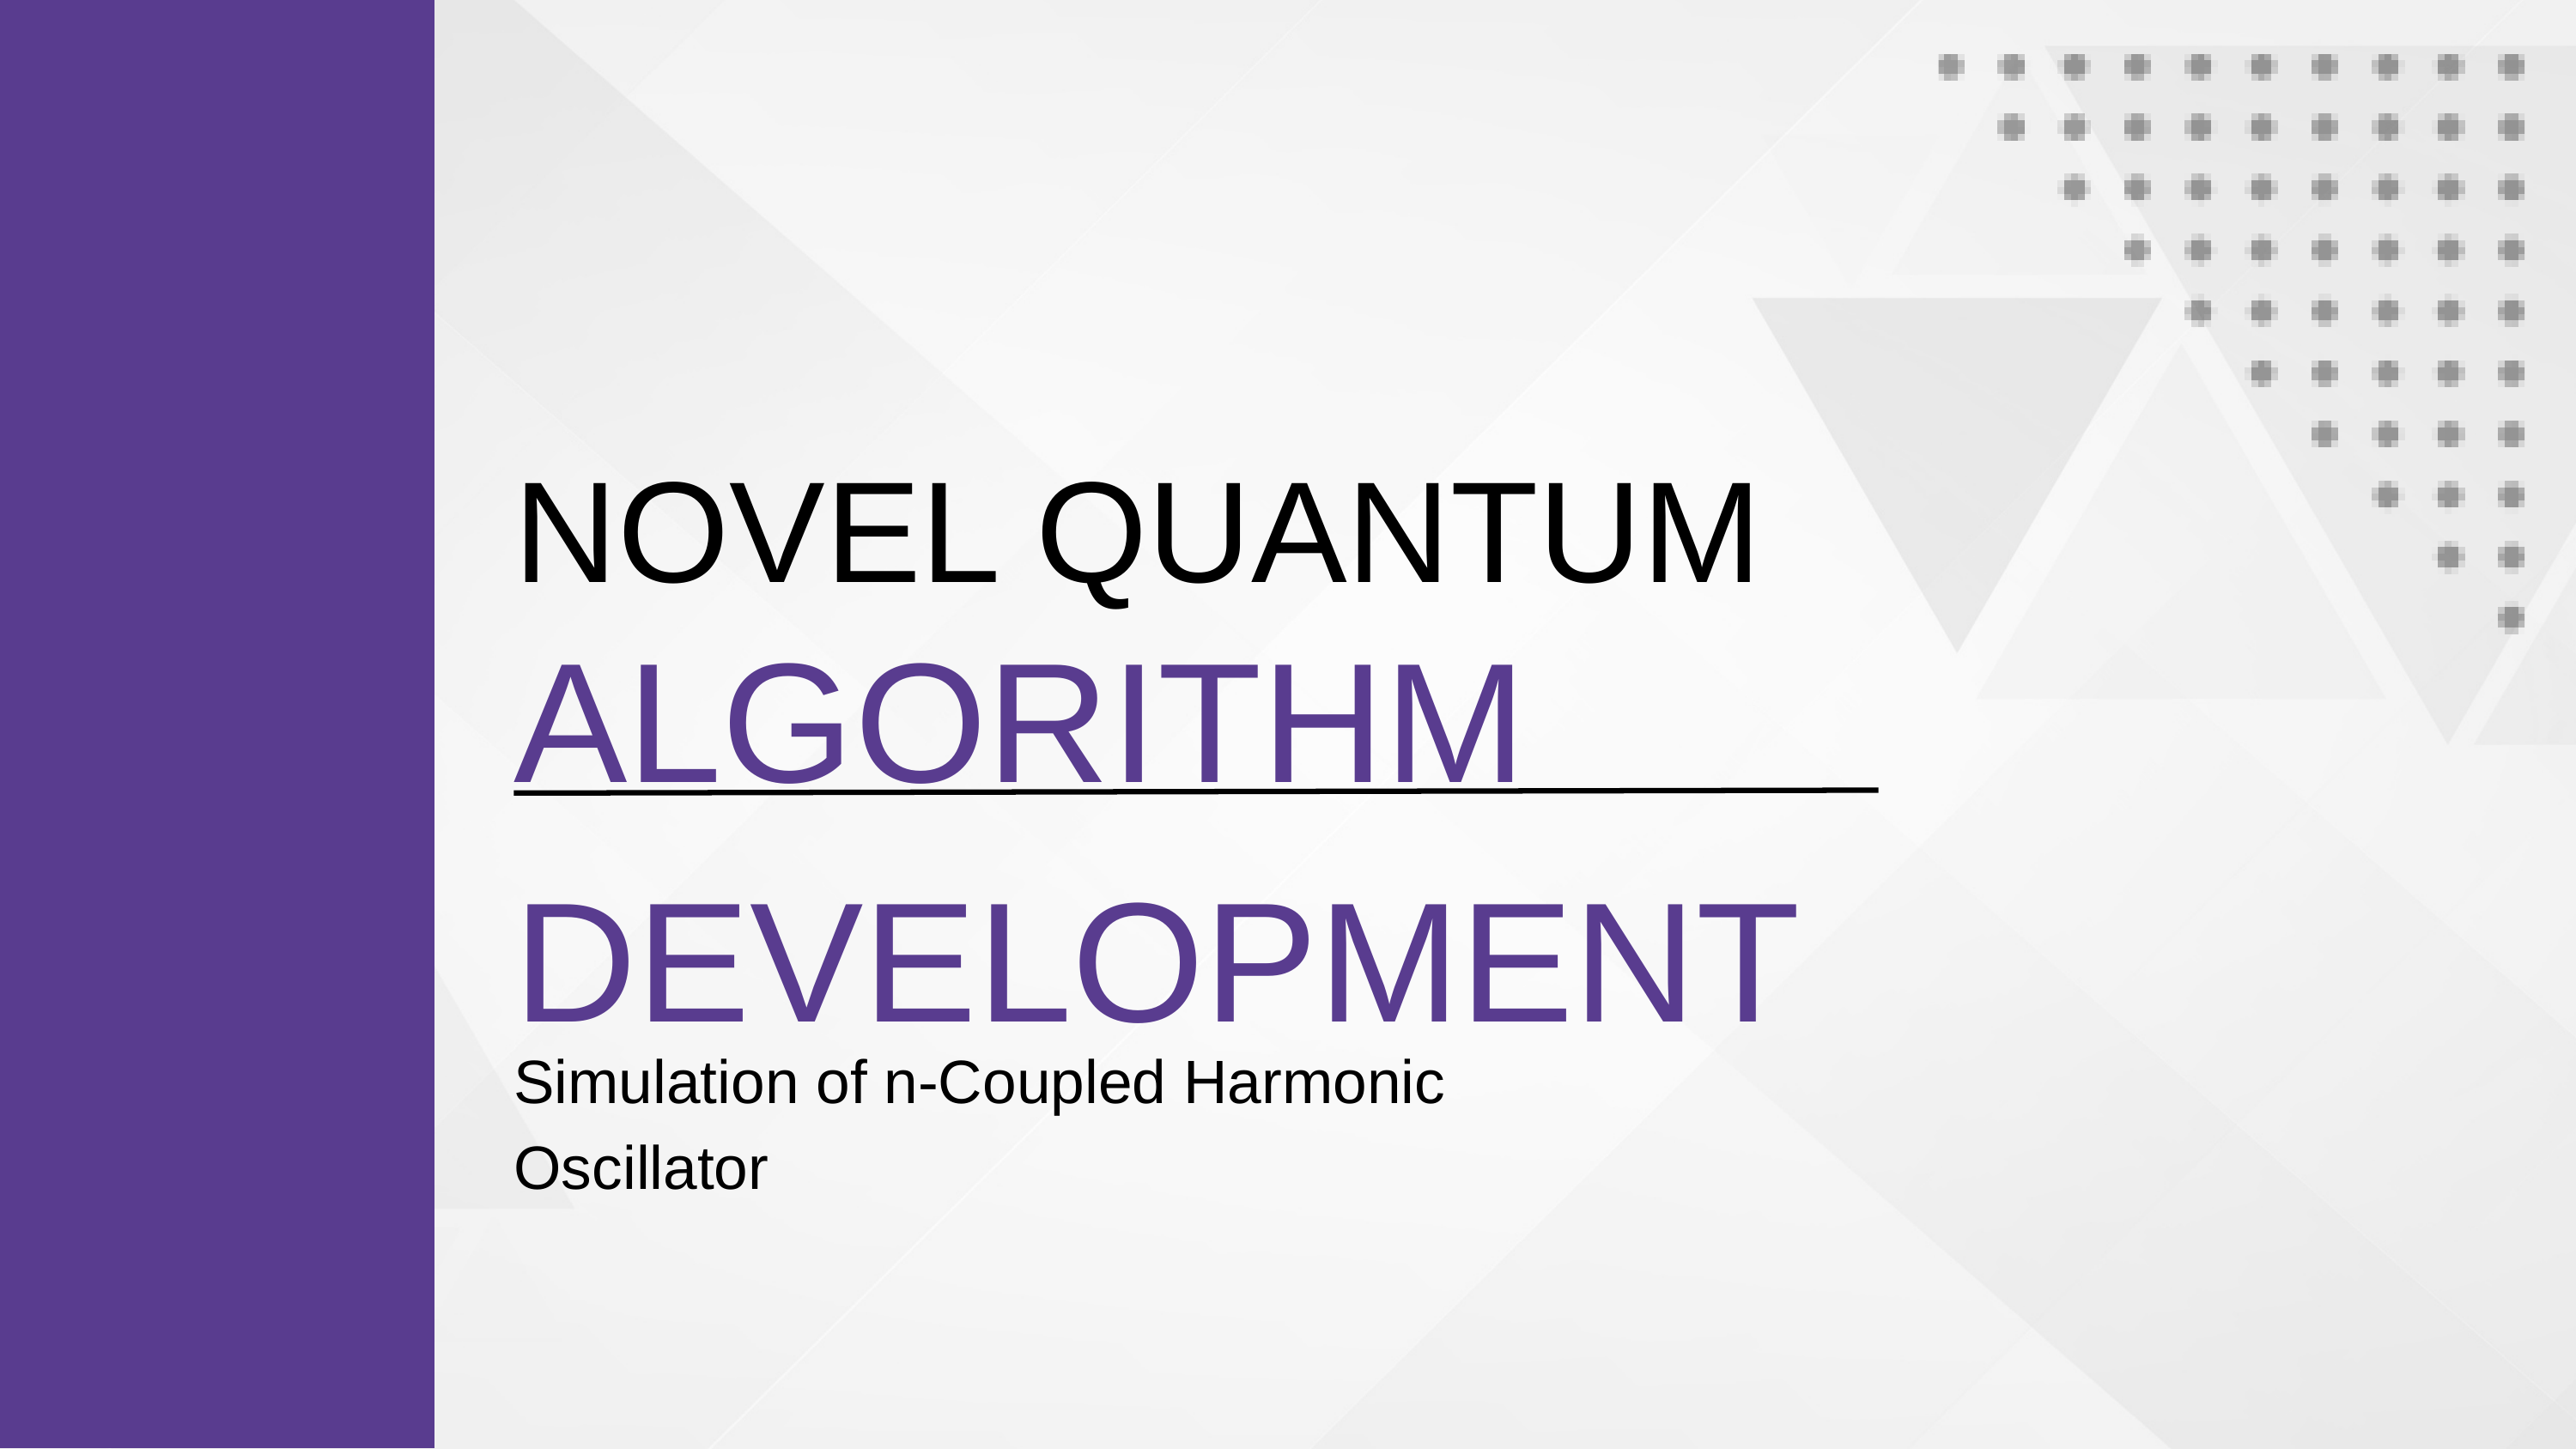

NOVEL QUANTUM
ALGORITHM DEVELOPMENT

Simulation of n-Coupled Harmonic Oscillator